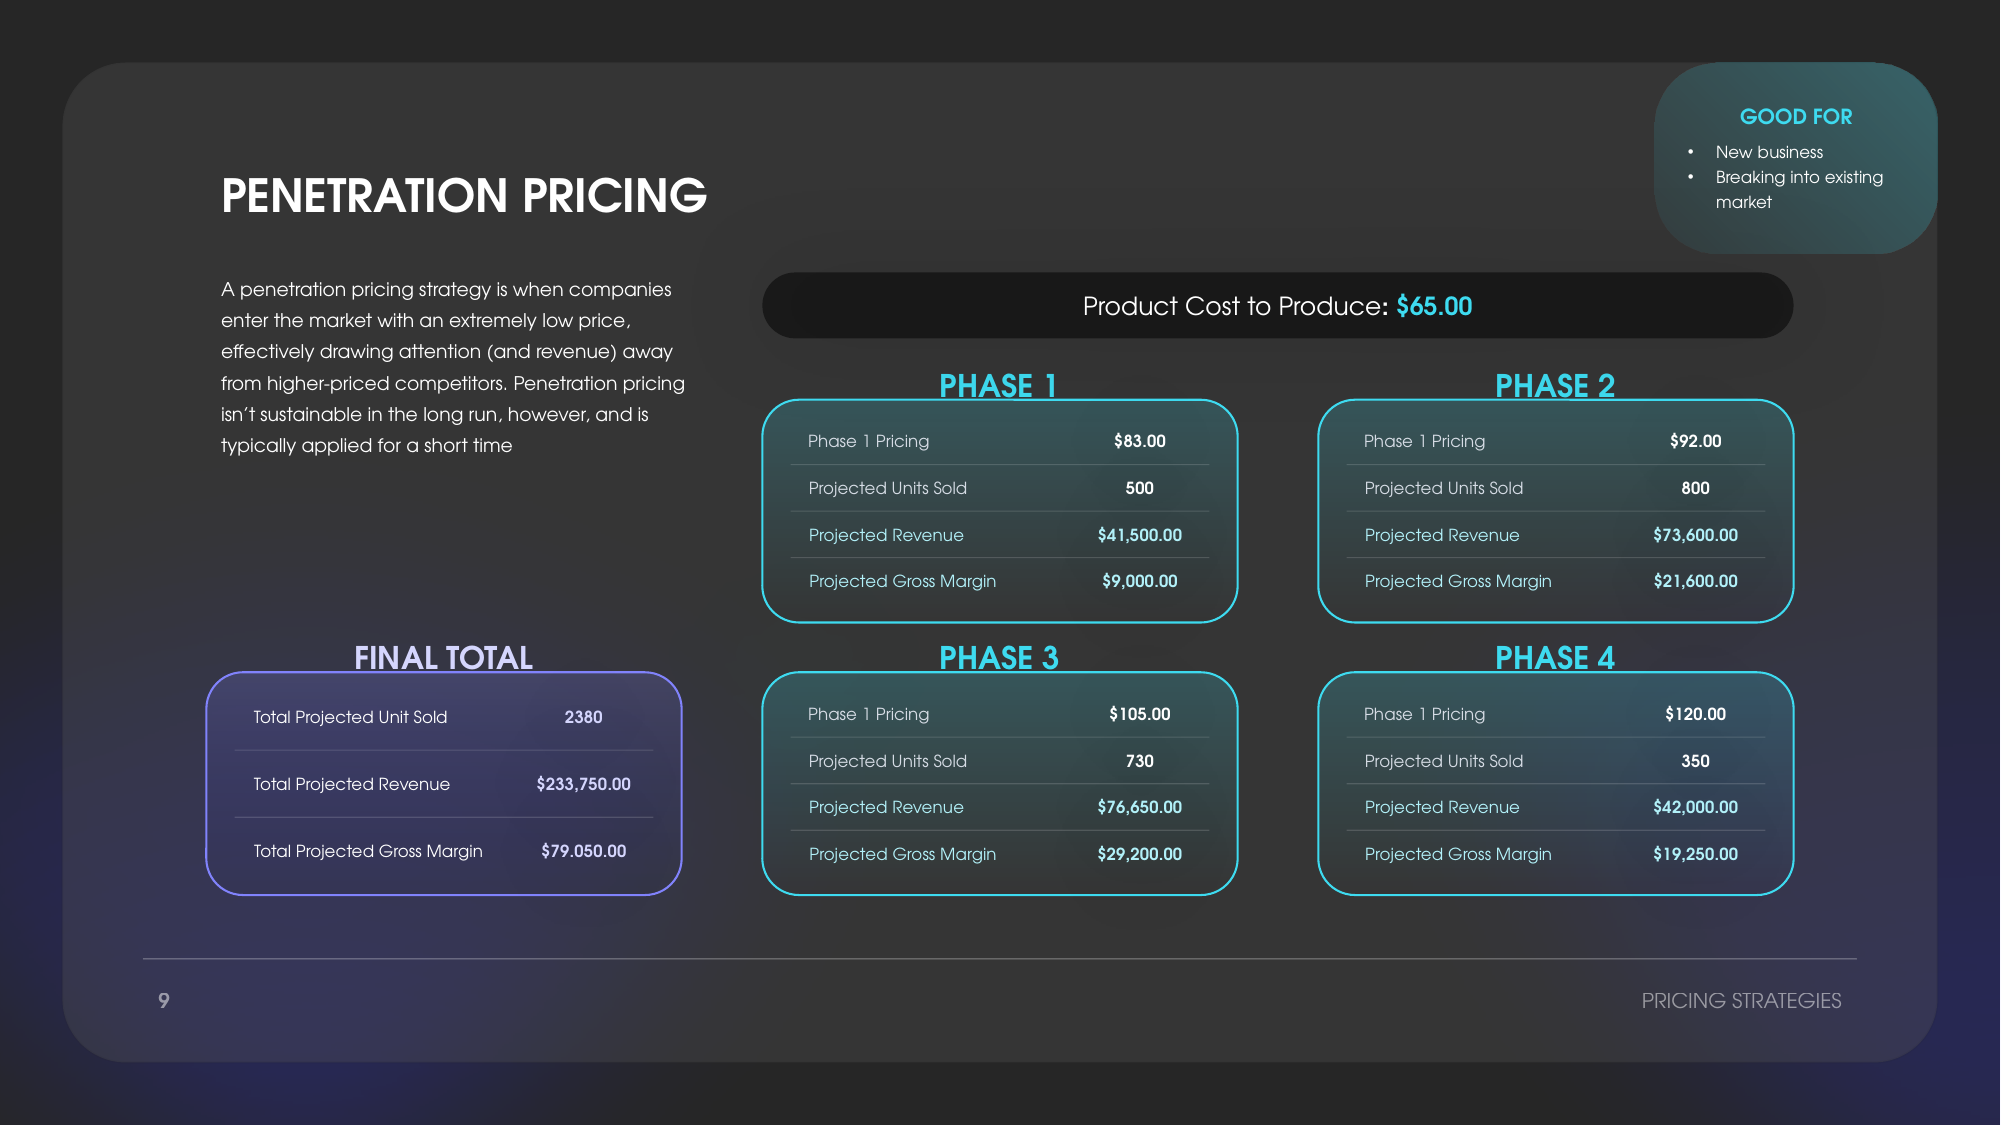

GOOD FOR
New business
Breaking into existing market
PENETRATION PRICING
A penetration pricing strategy is when companies enter the market with an extremely low price, effectively drawing attention (and revenue) away from higher-priced competitors. Penetration pricing isn’t sustainable in the long run, however, and is typically applied for a short time
Product Cost to Produce: $65.00
PHASE 1
PHASE 2

Phase 1 Pricing
$83.00
Projected Units Sold
500
Projected Revenue
$41,500.00
Projected Gross Margin
$9,000.00
Phase 1 Pricing
$92.00
Projected Units Sold
800
Projected Revenue
$73,600.00
Projected Gross Margin
$21,600.00
FINAL TOTAL

Total Projected Unit Sold
2380
Total Projected Revenue
$233,750.00
Total Projected Gross Margin
$79.050.00
PHASE 3
PHASE 4

Phase 1 Pricing
$105.00
Projected Units Sold
730
Projected Revenue
$76,650.00
Projected Gross Margin
$29,200.00
Phase 1 Pricing
$120.00
Projected Units Sold
350
Projected Revenue
$42,000.00
Projected Gross Margin
$19,250.00
9
PRICING STRATEGIES